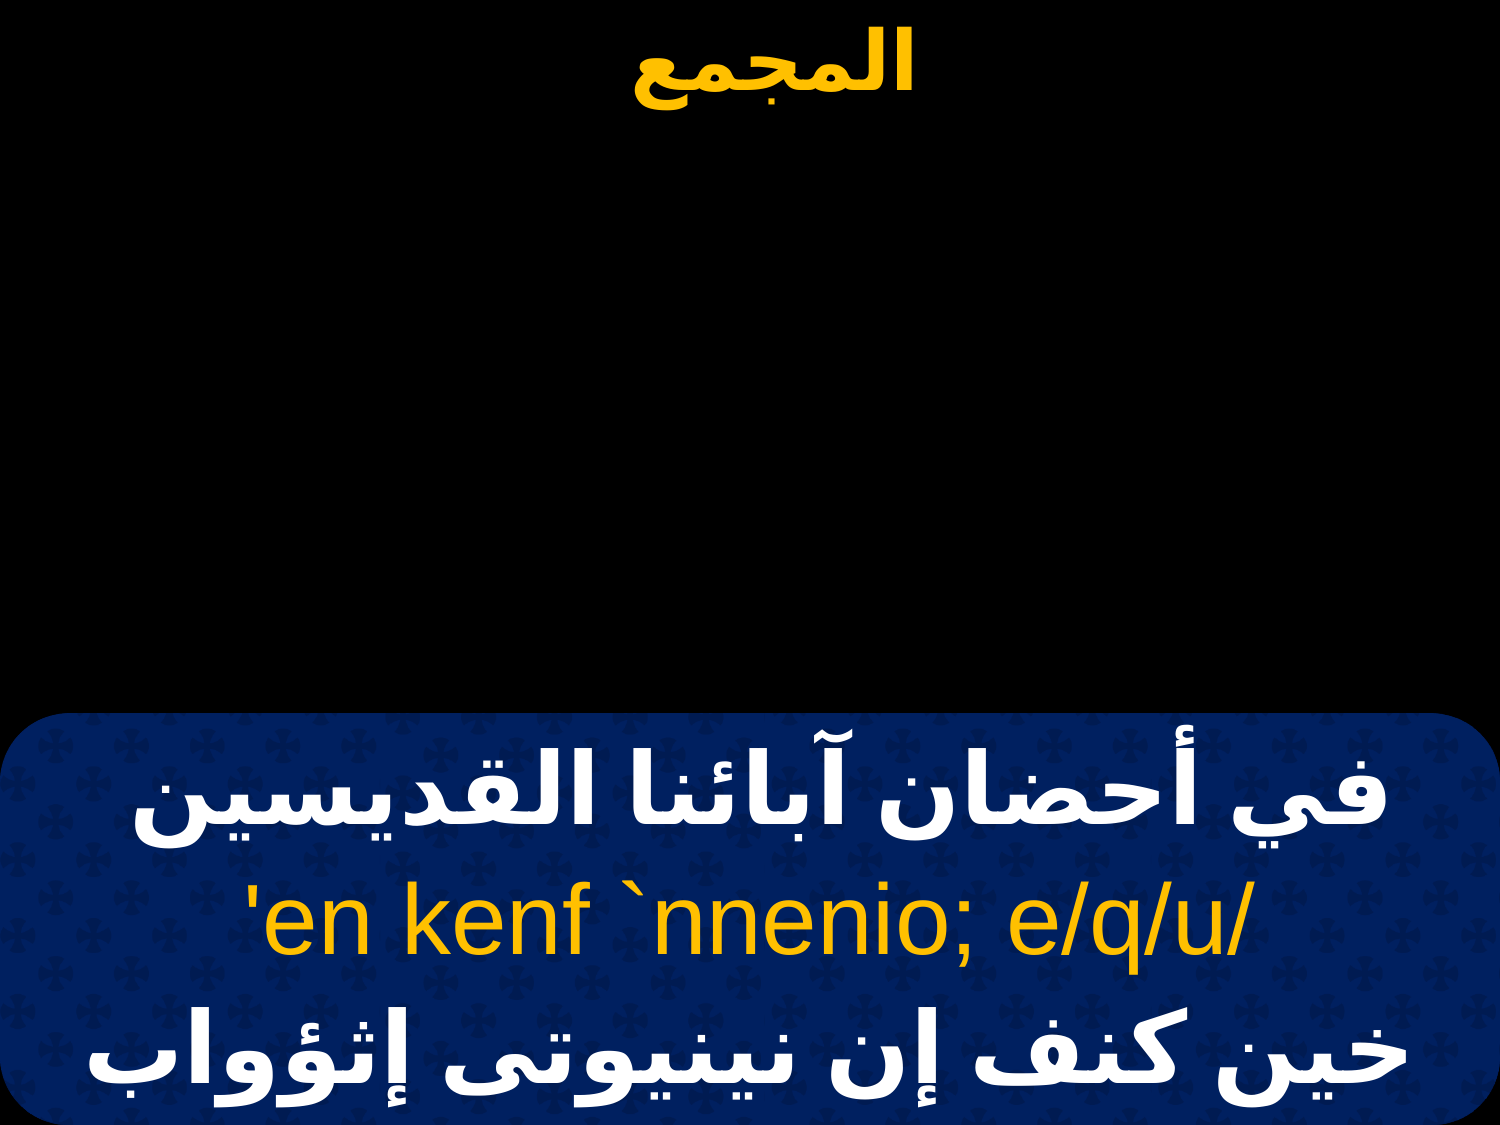

# في أحضان آبائنا القديسين
'en kenf `nnenio; e/q/u/
خين كنف إن نينيوتى إثؤواب